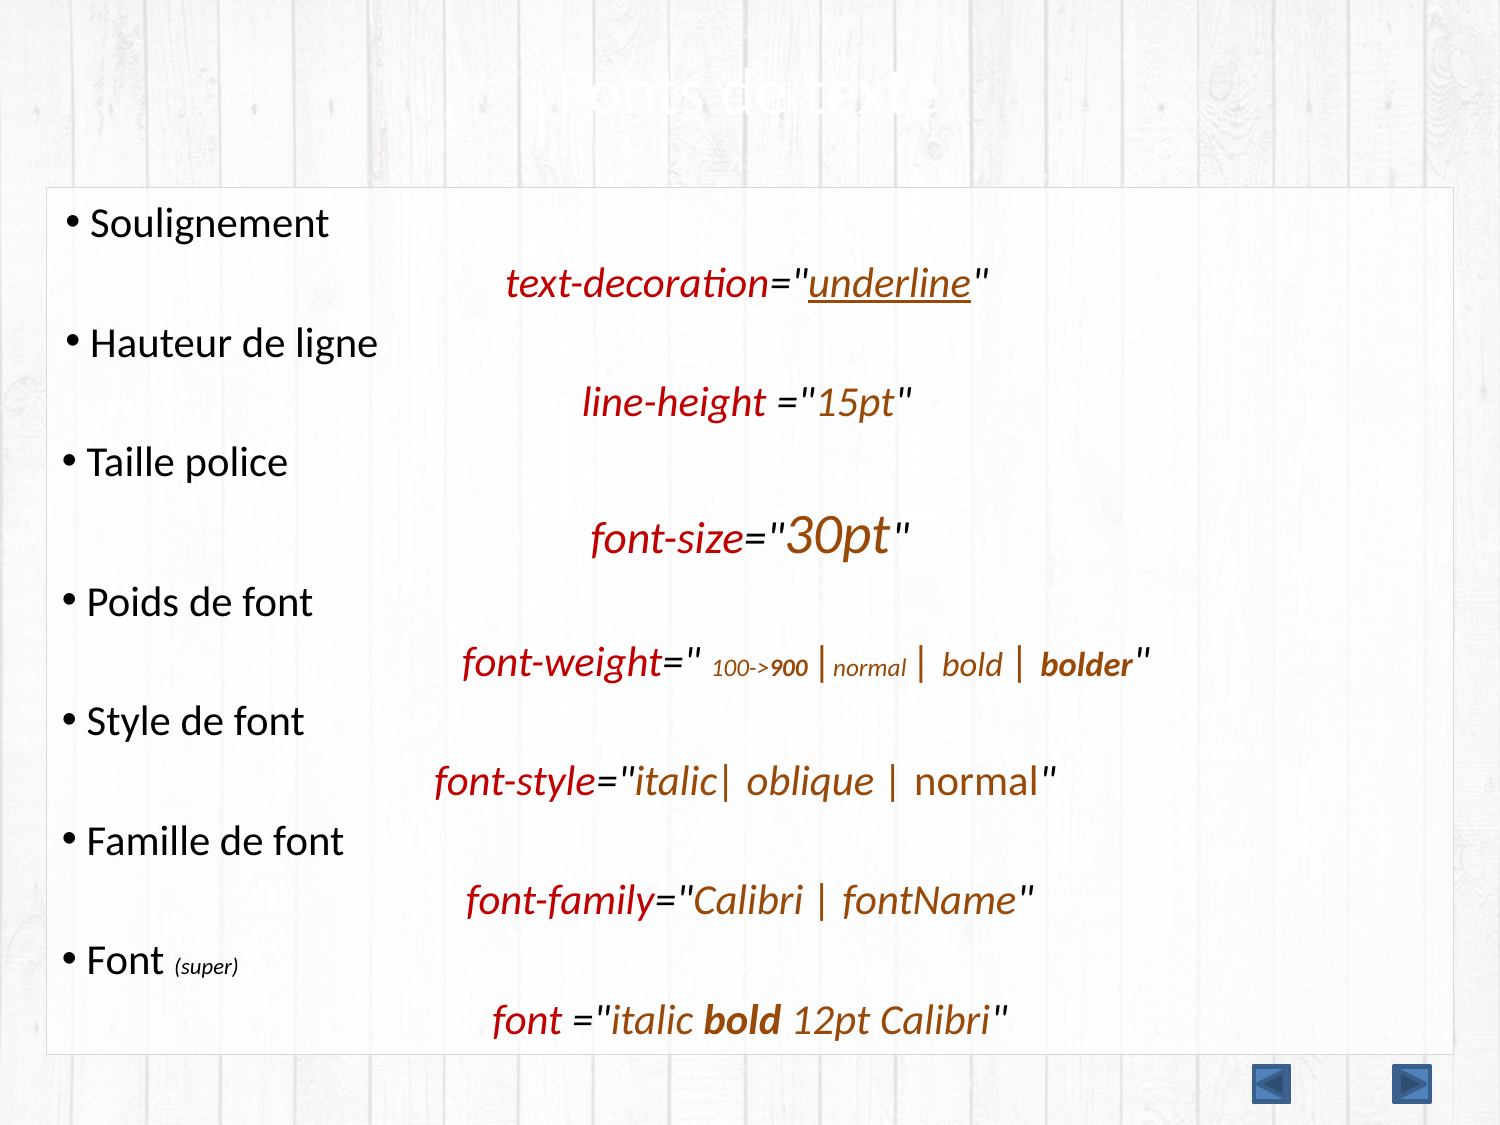

# Fonts de texte
Soulignement
text-decoration="underline"
Hauteur de ligne
line-height ="15pt"
Taille police
font-size="30pt"
Poids de font
font-weight=" 100->900 |normal | bold | bolder"
Style de font
font-style="italic| oblique | normal"
Famille de font
font-family="Calibri | fontName"
Font (super)
font ="italic bold 12pt Calibri"